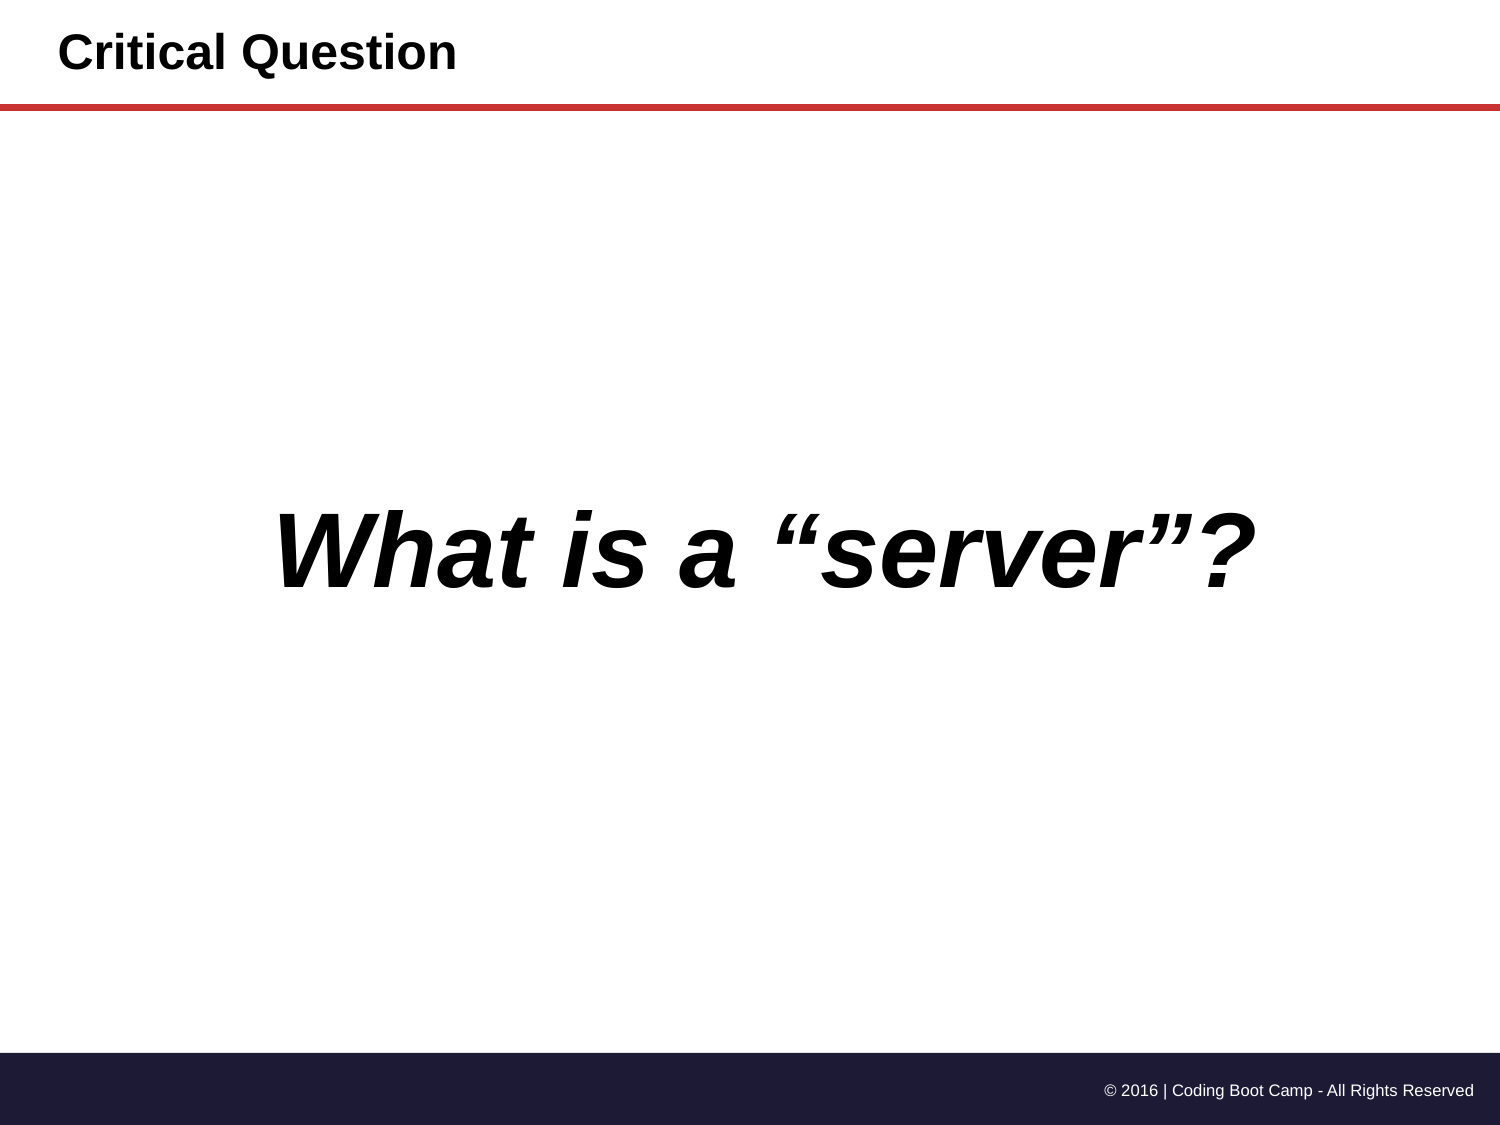

# Critical Question
What is a “server”?